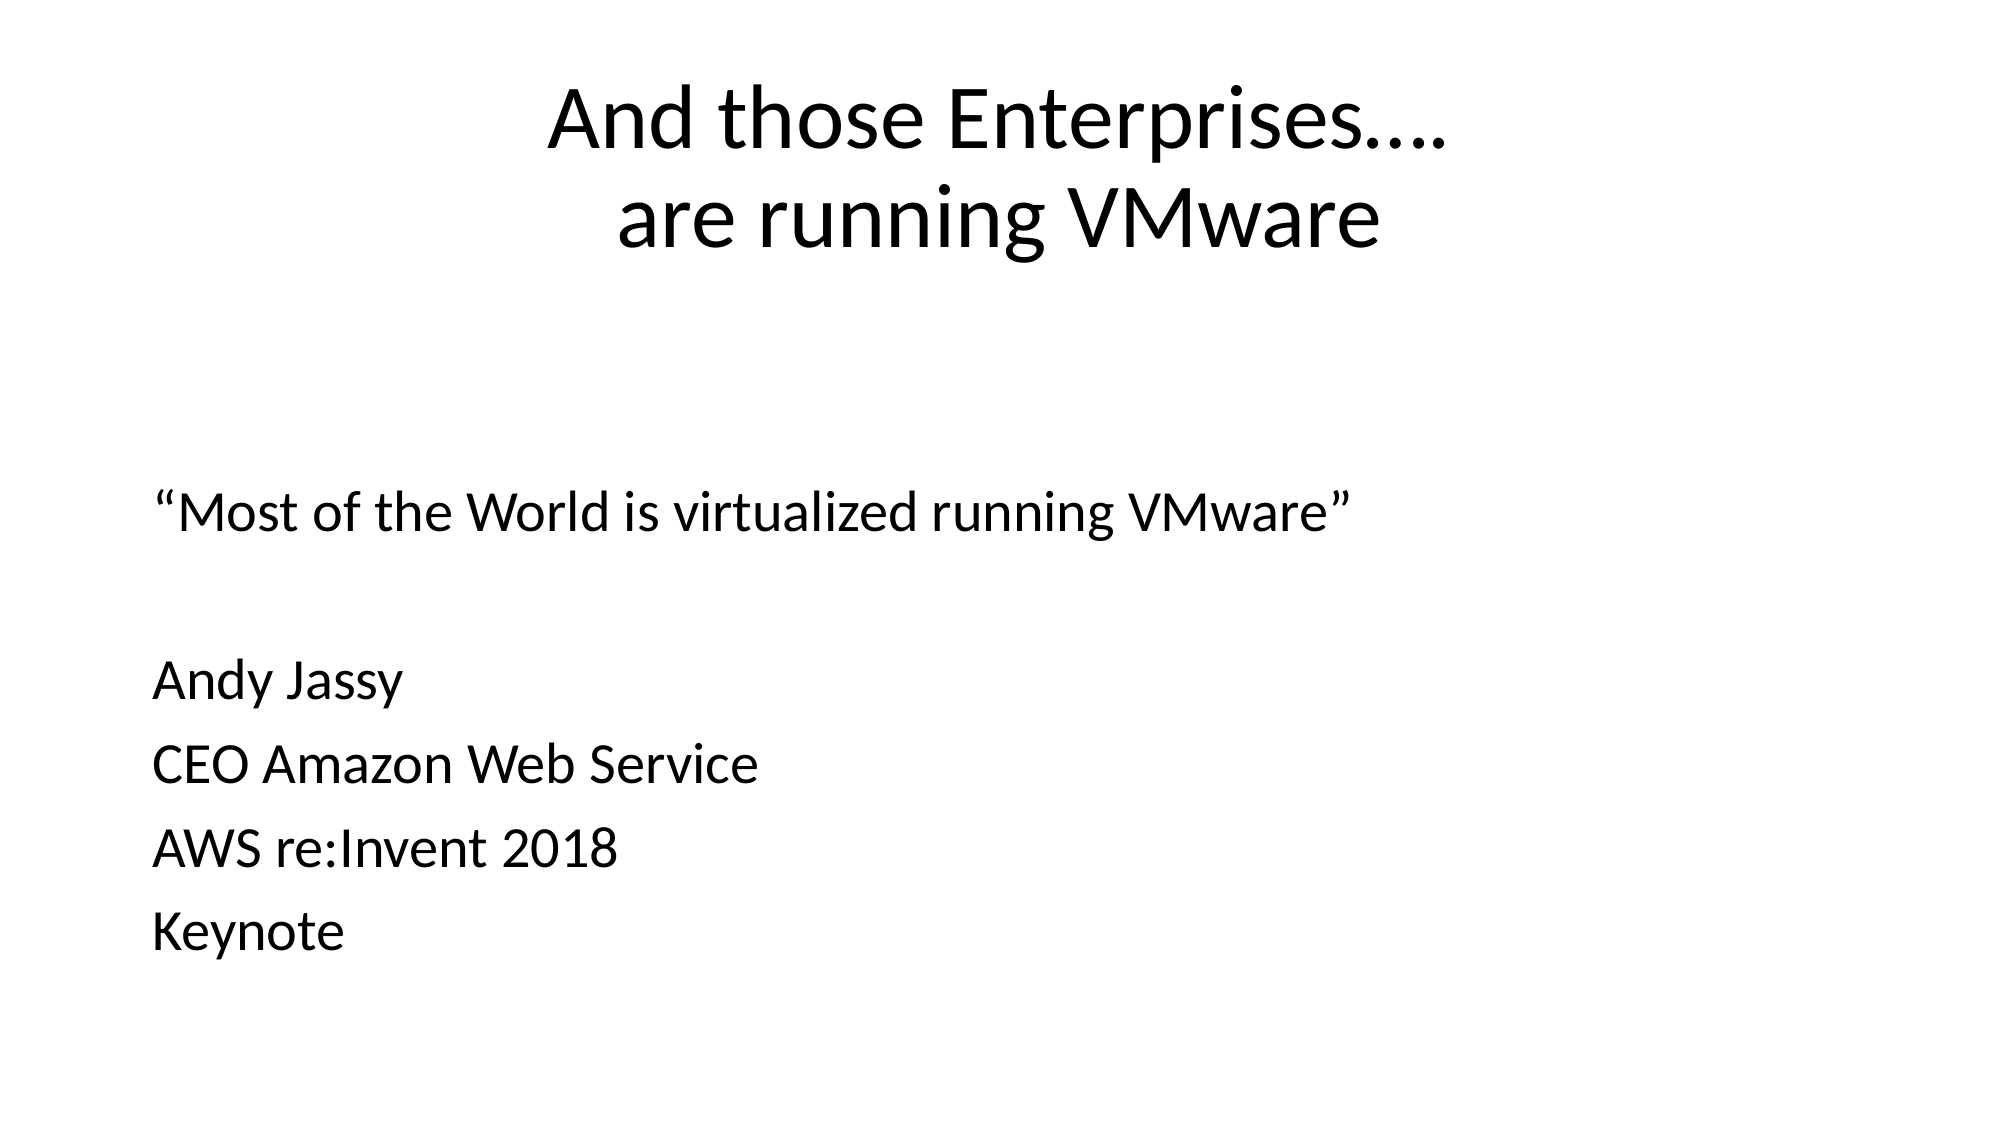

# And those Enterprises…. are running VMware

“Most of the World is virtualized running VMware”

Andy Jassy
CEO Amazon Web Service
AWS re:Invent 2018
Keynote